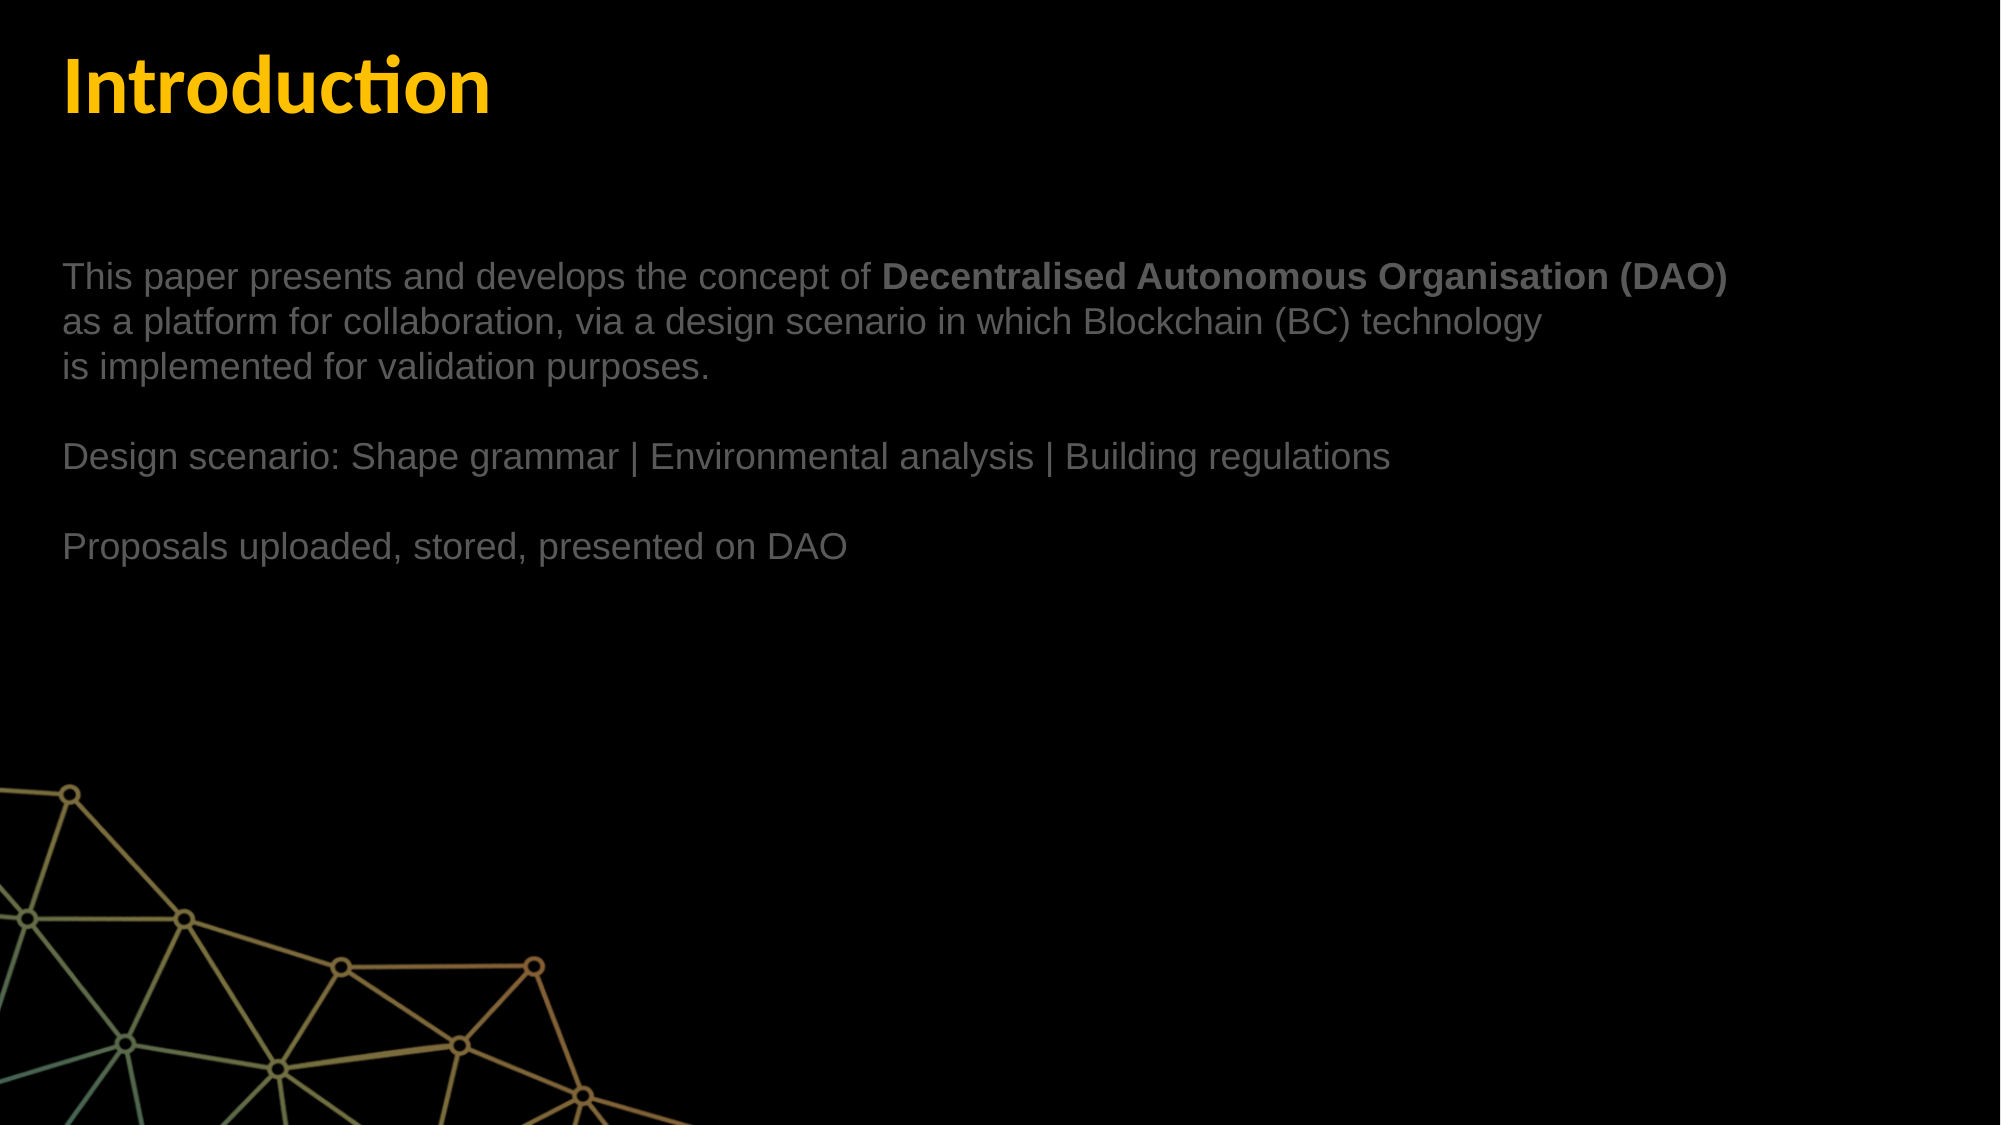

Introduction
This paper presents and develops the concept of Decentralised Autonomous Organisation (DAO)
as a platform for collaboration, via a design scenario in which Blockchain (BC) technology
is implemented for validation purposes.

Design scenario: Shape grammar | Environmental analysis | Building regulations

Proposals uploaded, stored, presented on DAO